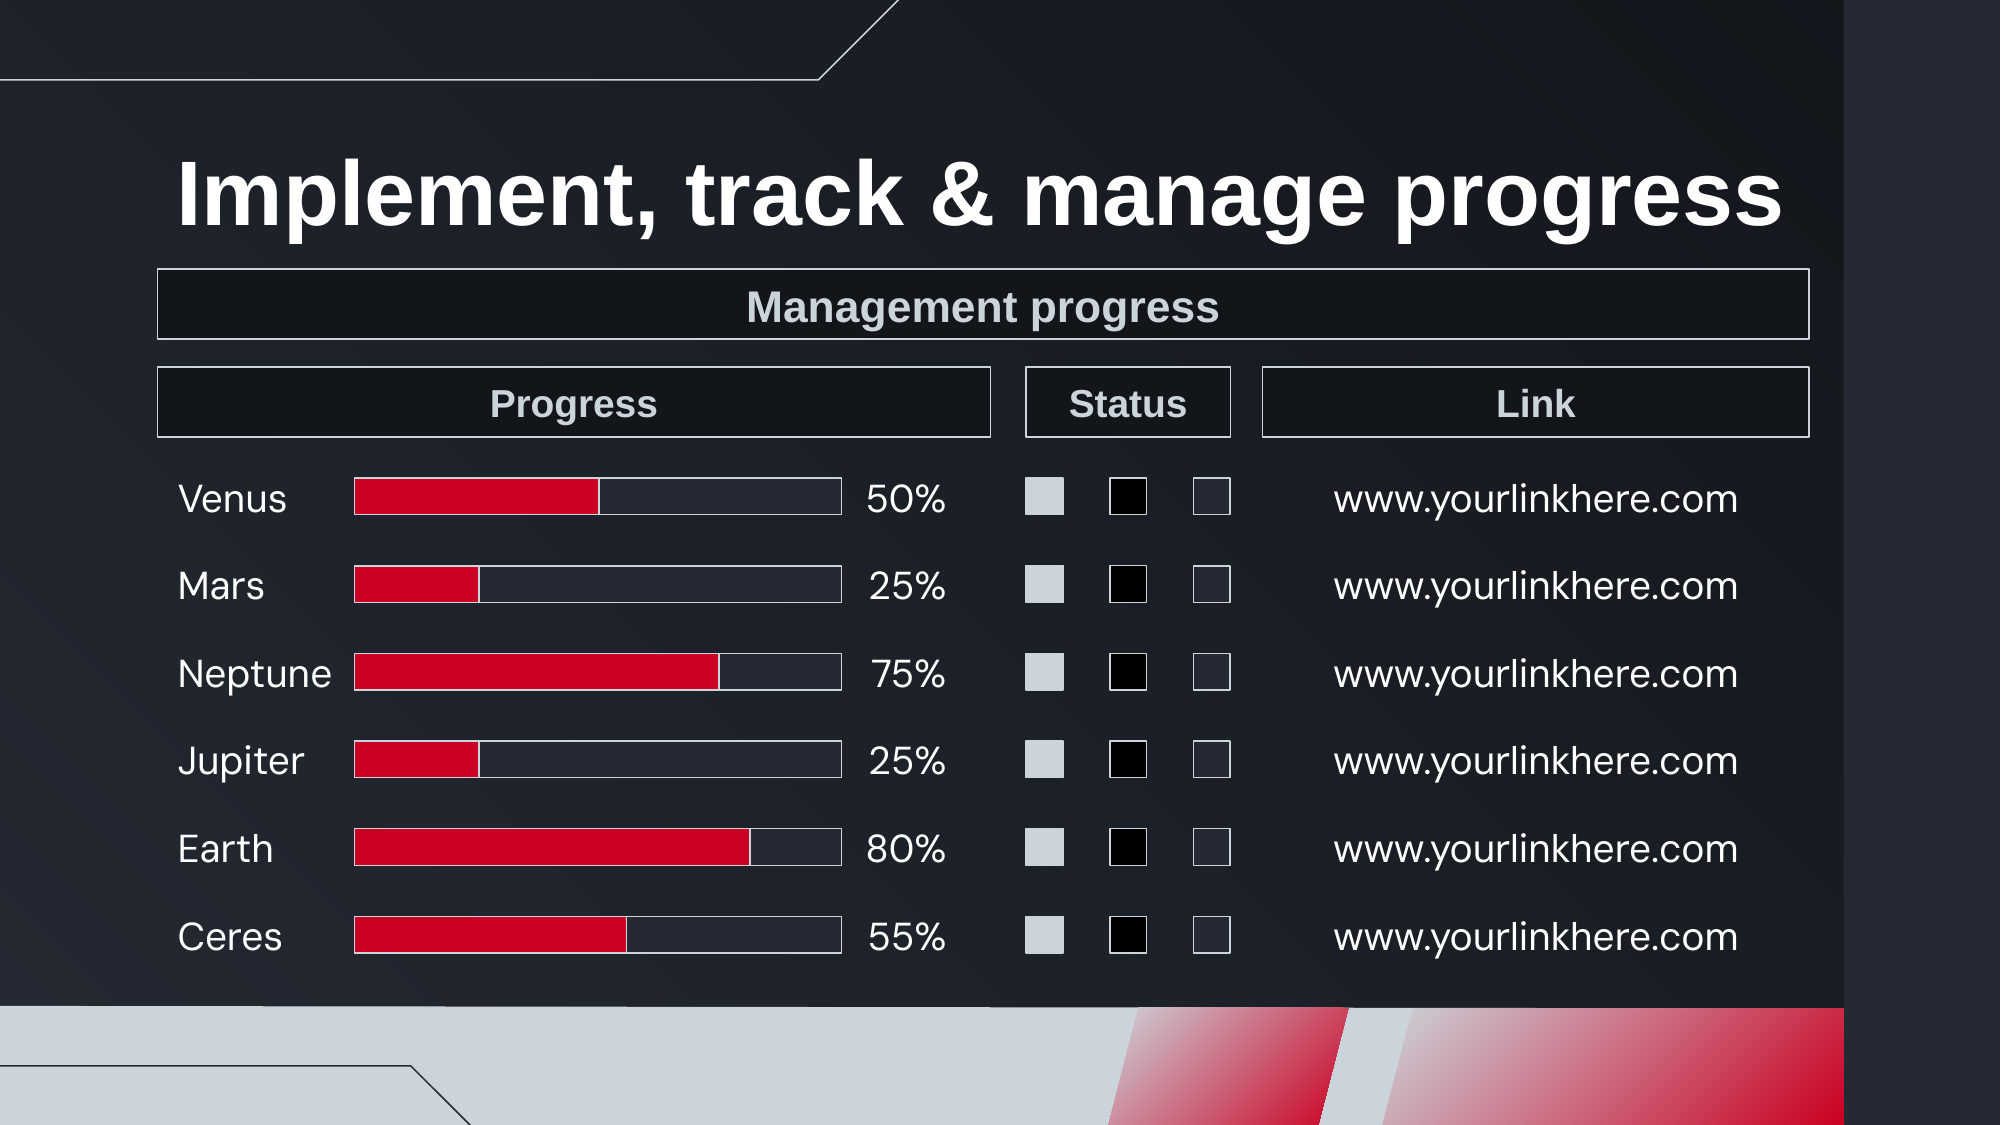

# Implement, track & manage progress
Management progress
Progress
Status
Link
Venus
50%

www.yourlinkhere.com

Mars
25%

www.yourlinkhere.com

Neptune
75%

www.yourlinkhere.com

Jupiter
25%

www.yourlinkhere.com
Earth
80%

www.yourlinkhere.com
Ceres
55%

www.yourlinkhere.com